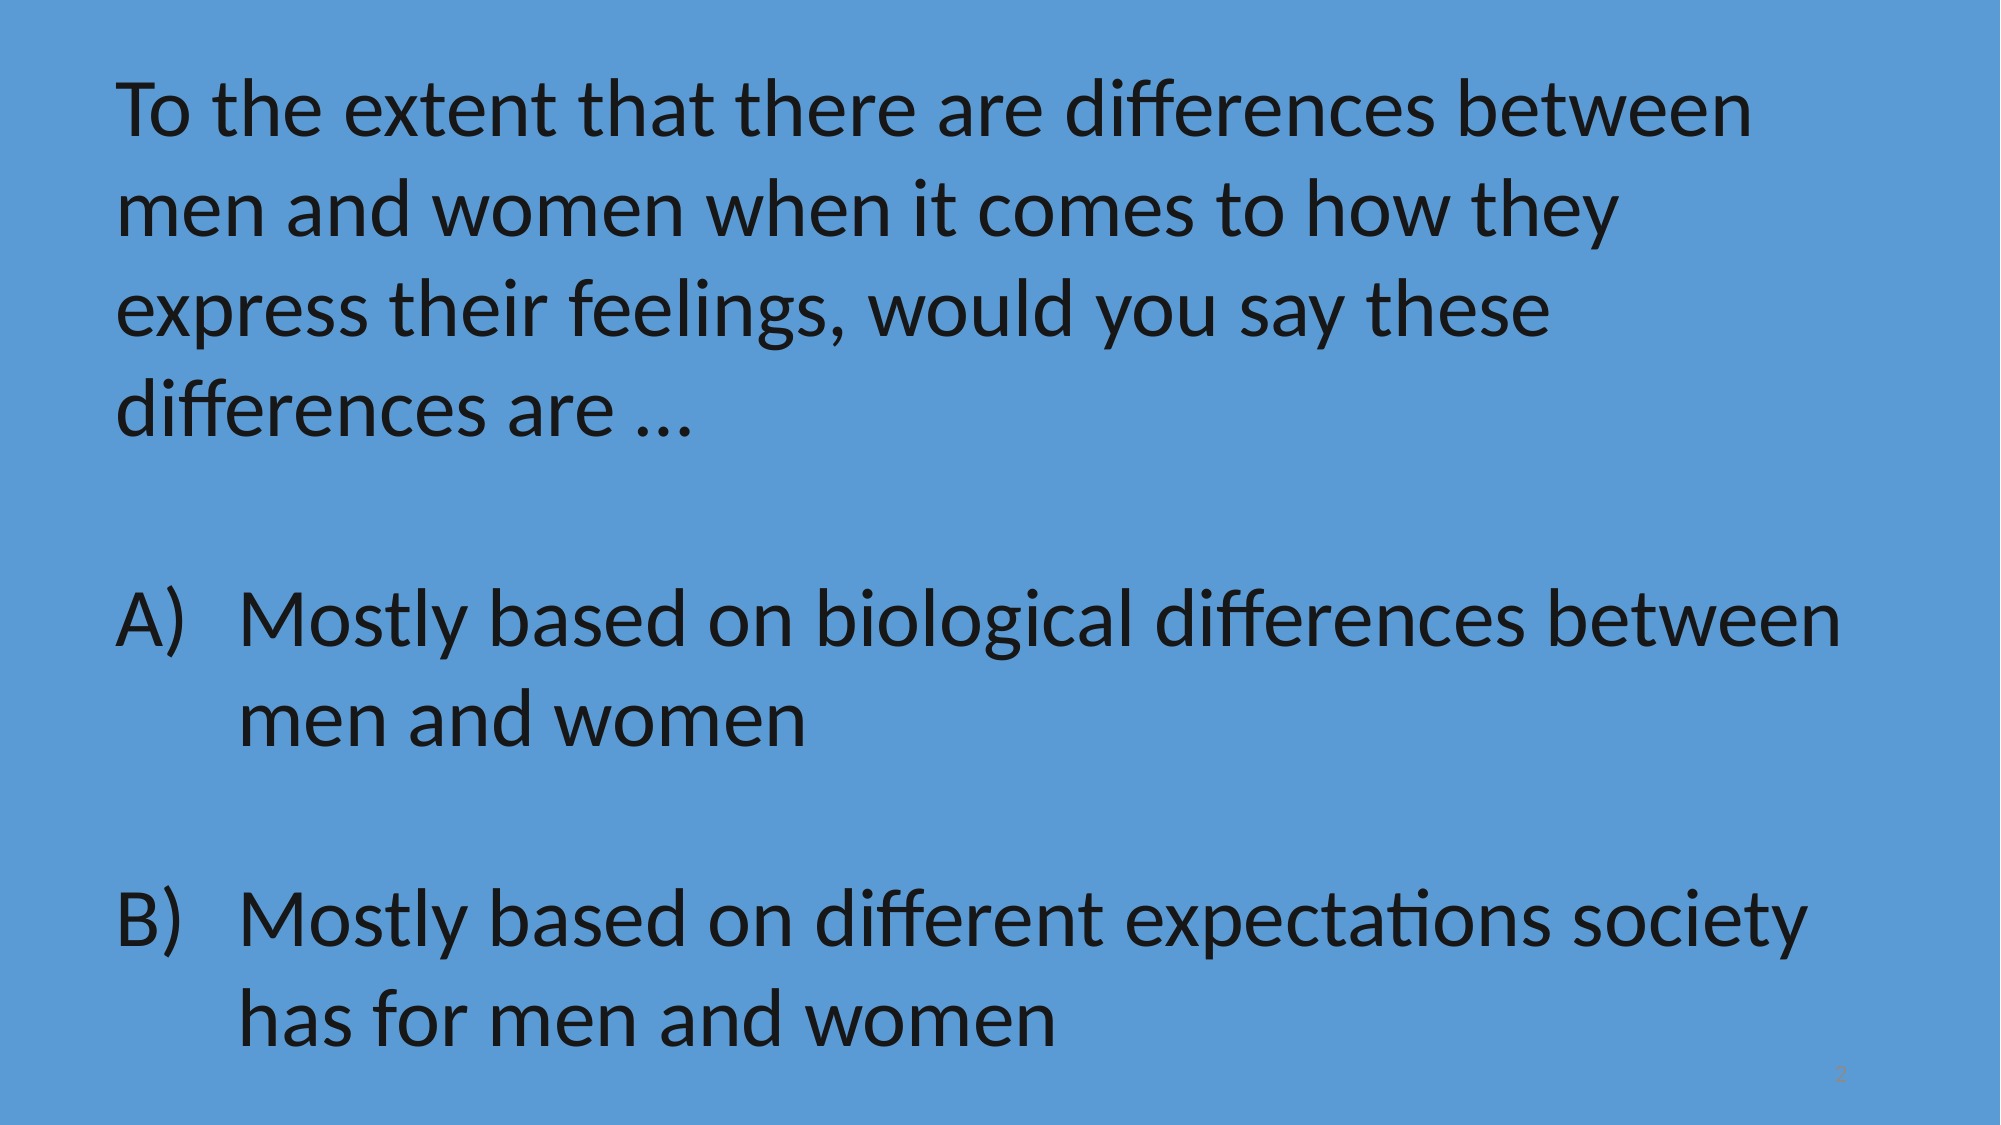

To the extent that there are differences between men and women when it comes to how they express their feelings, would you say these differences are …

Mostly based on biological differences between men and women

Mostly based on different expectations society has for men and women
2